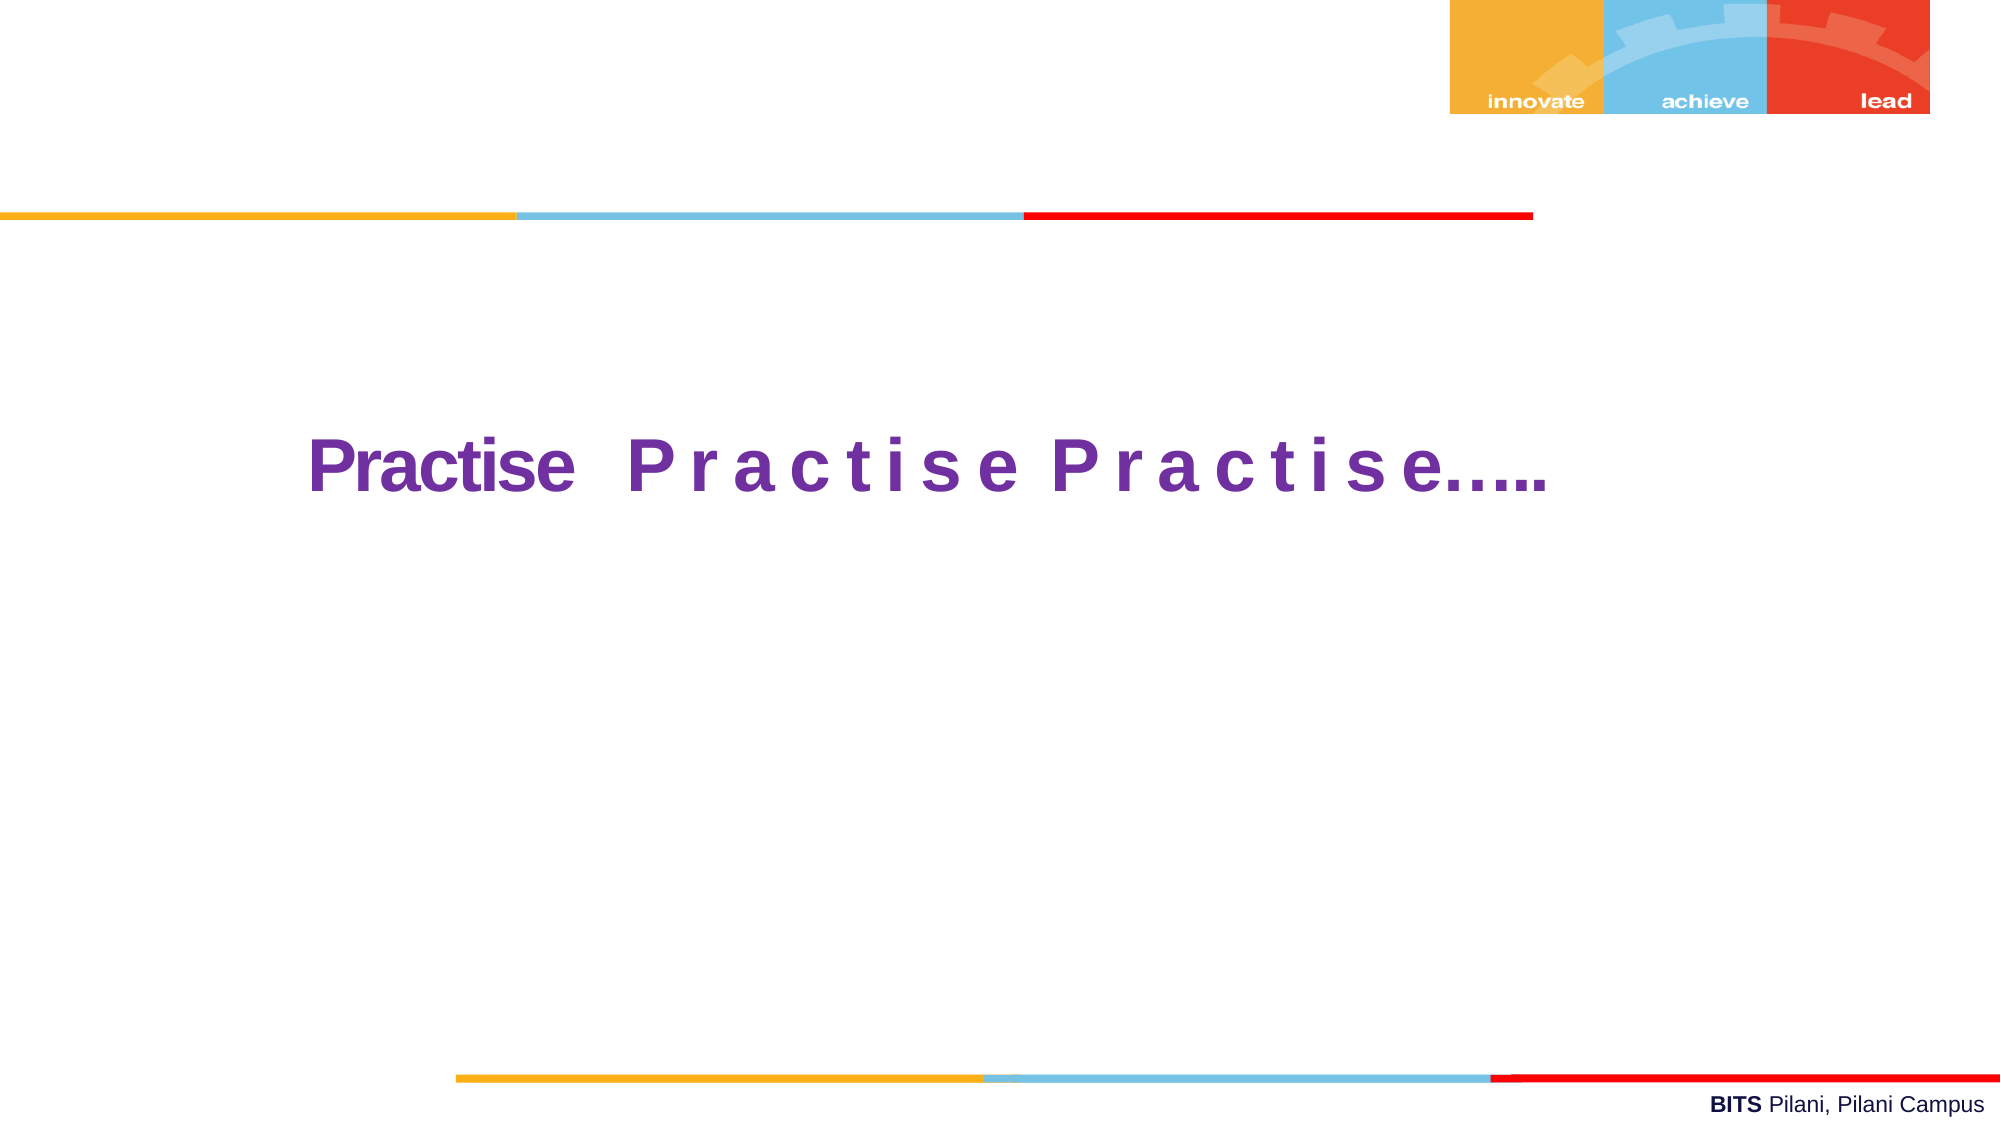

Practise   P r a c t i s e  P r a c t i s e…..